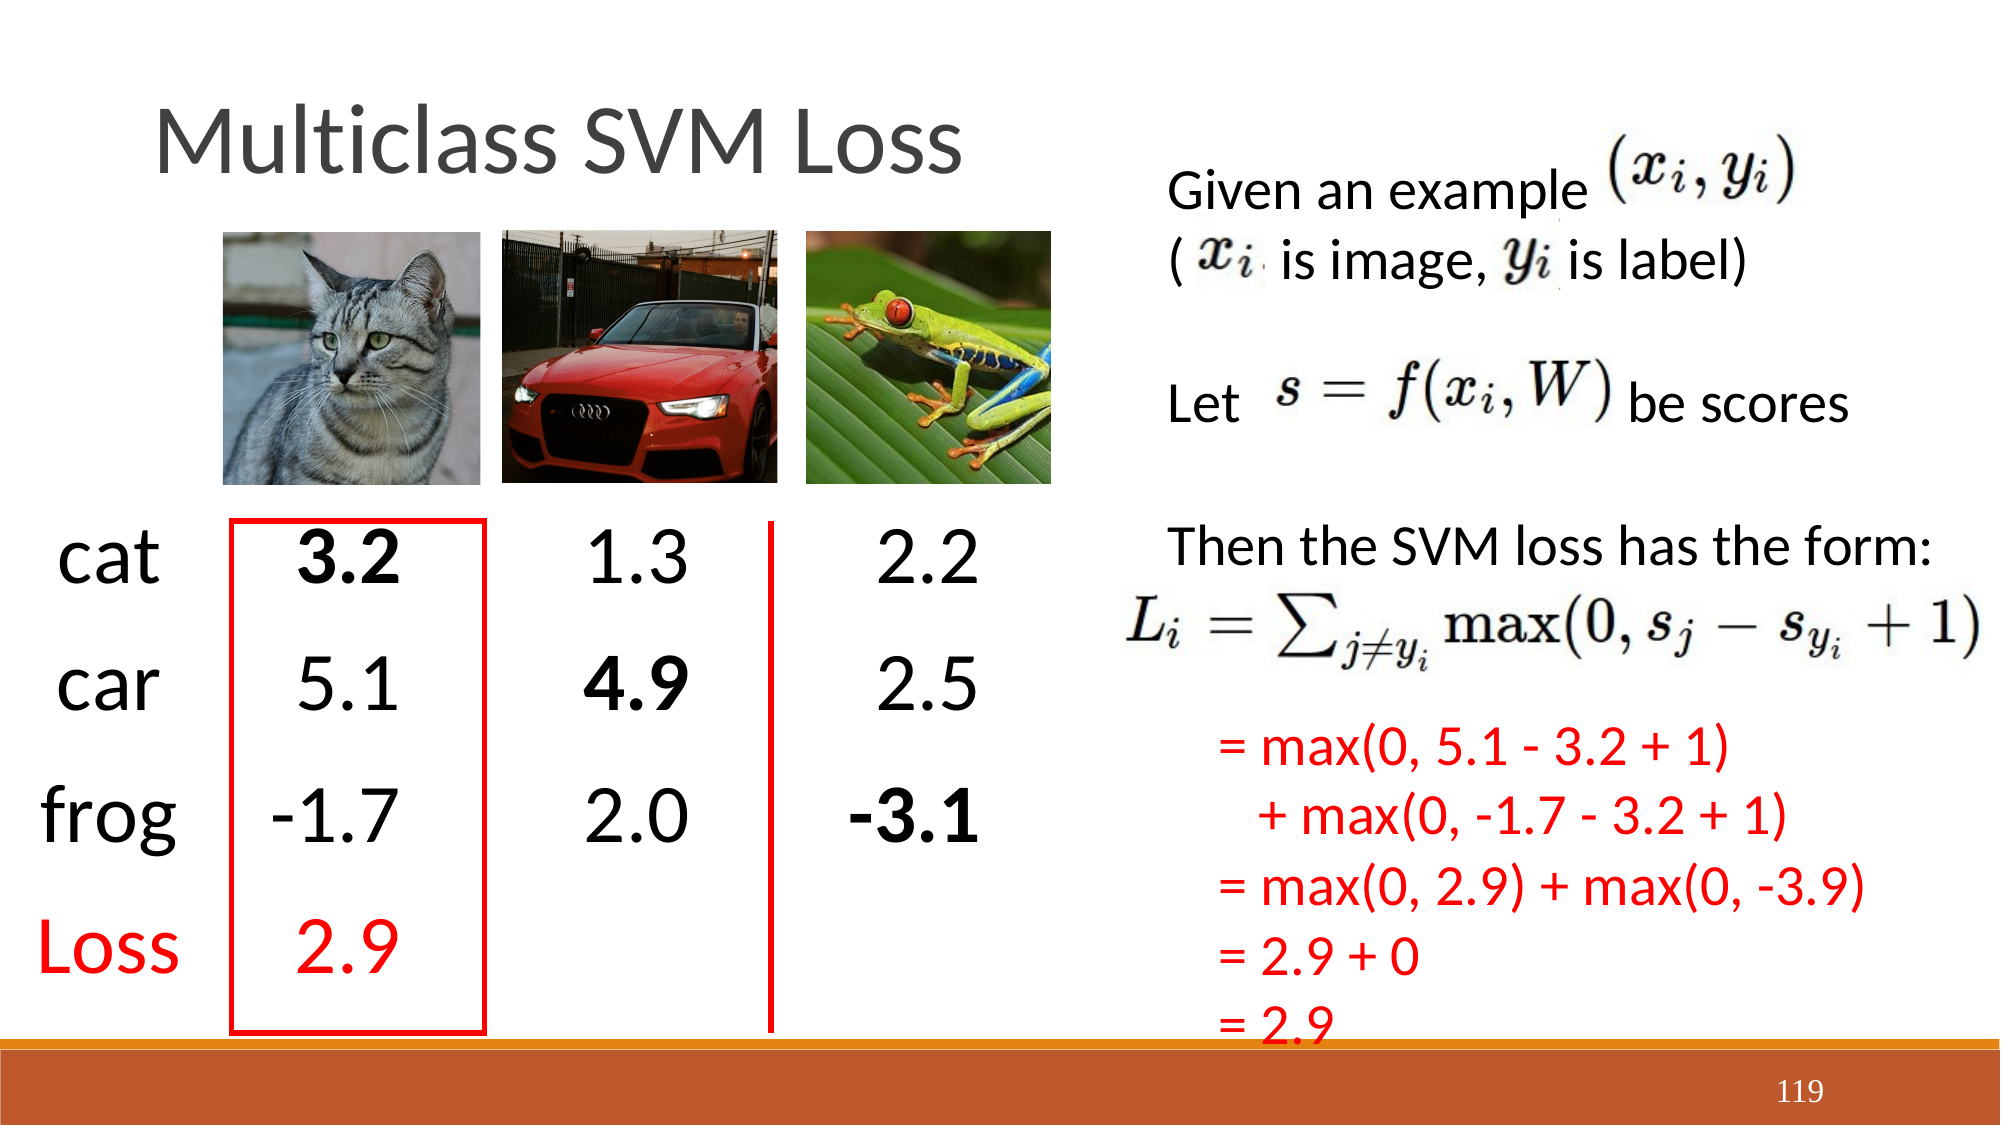

Multiclass SVM Loss

Given an example
(	is image,	is label)

Let	be scores

Then the SVM loss has the form:

= max(0, 5.1 - 3.2 + 1)
+ max(0, -1.7 - 3.2 + 1)
= max(0, 2.9) + max(0, -3.9)
= 2.9 + 0
= 2.9

| cat | 3.2 | 1.3 | 2.2 |
| --- | --- | --- | --- |
| car | 5.1 | 4.9 | 2.5 |
| frog | -1.7 | 2.0 | -3.1 |
| Loss | 2.9 |  |  |

119